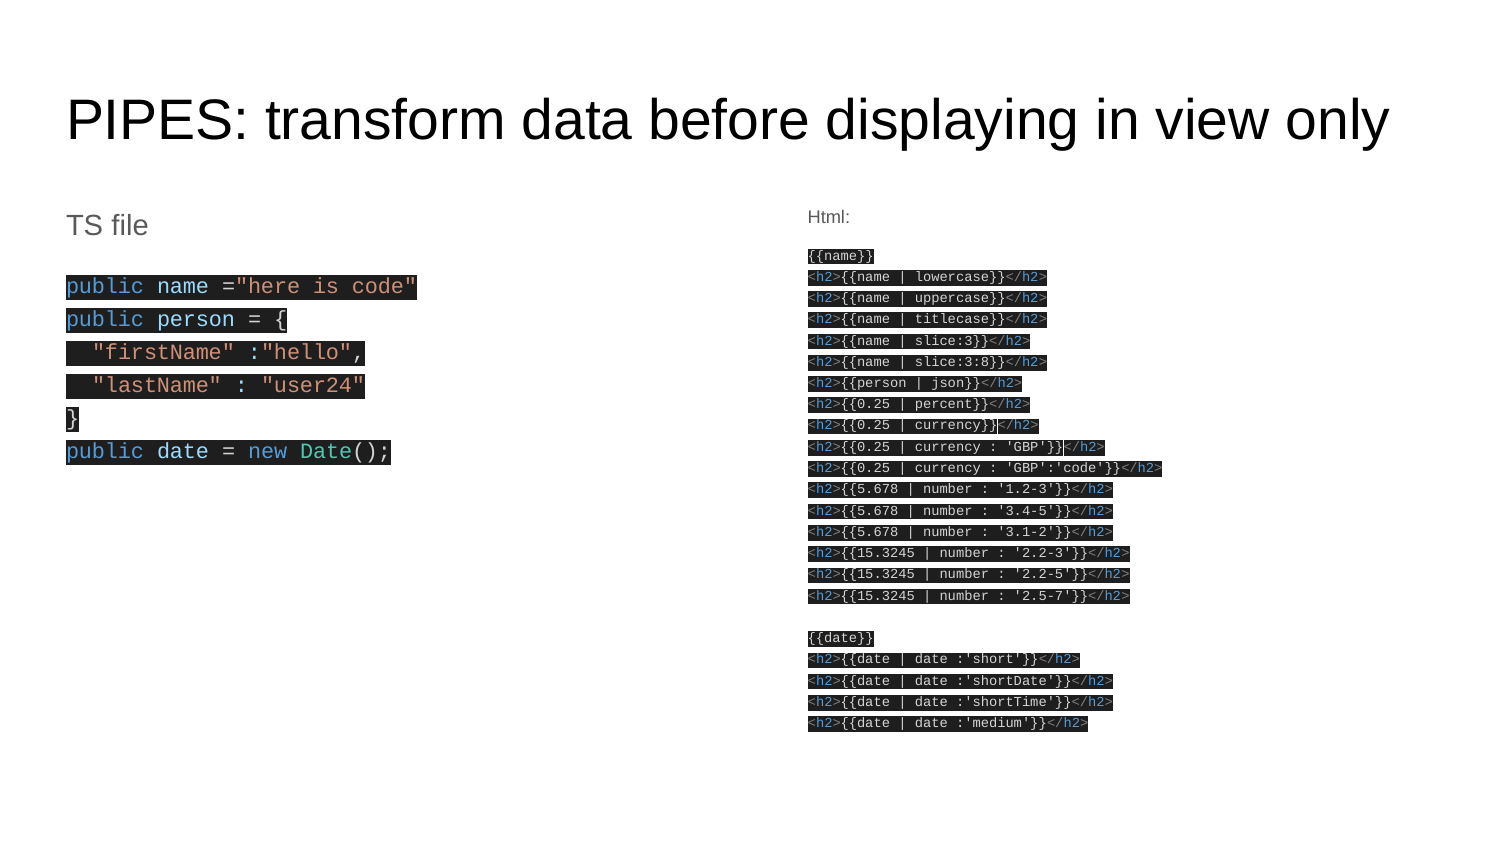

# PIPES: transform data before displaying in view only
TS file
public name ="here is code"
public person = {
  "firstName" :"hello",
  "lastName" : "user24"
}
public date = new Date();

Html:
{{name}}
<h2>{{name | lowercase}}</h2>
<h2>{{name | uppercase}}</h2>
<h2>{{name | titlecase}}</h2>
<h2>{{name | slice:3}}</h2>
<h2>{{name | slice:3:8}}</h2>
<h2>{{person | json}}</h2>
<h2>{{0.25 | percent}}</h2>
<h2>{{0.25 | currency}}</h2>
<h2>{{0.25 | currency : 'GBP'}}</h2>
<h2>{{0.25 | currency : 'GBP':'code'}}</h2>
<h2>{{5.678 | number : '1.2-3'}}</h2>
<h2>{{5.678 | number : '3.4-5'}}</h2>
<h2>{{5.678 | number : '3.1-2'}}</h2>
<h2>{{15.3245 | number : '2.2-3'}}</h2>
<h2>{{15.3245 | number : '2.2-5'}}</h2>
<h2>{{15.3245 | number : '2.5-7'}}</h2>

{{date}}
<h2>{{date | date :'short'}}</h2>
<h2>{{date | date :'shortDate'}}</h2>
<h2>{{date | date :'shortTime'}}</h2>
<h2>{{date | date :'medium'}}</h2>